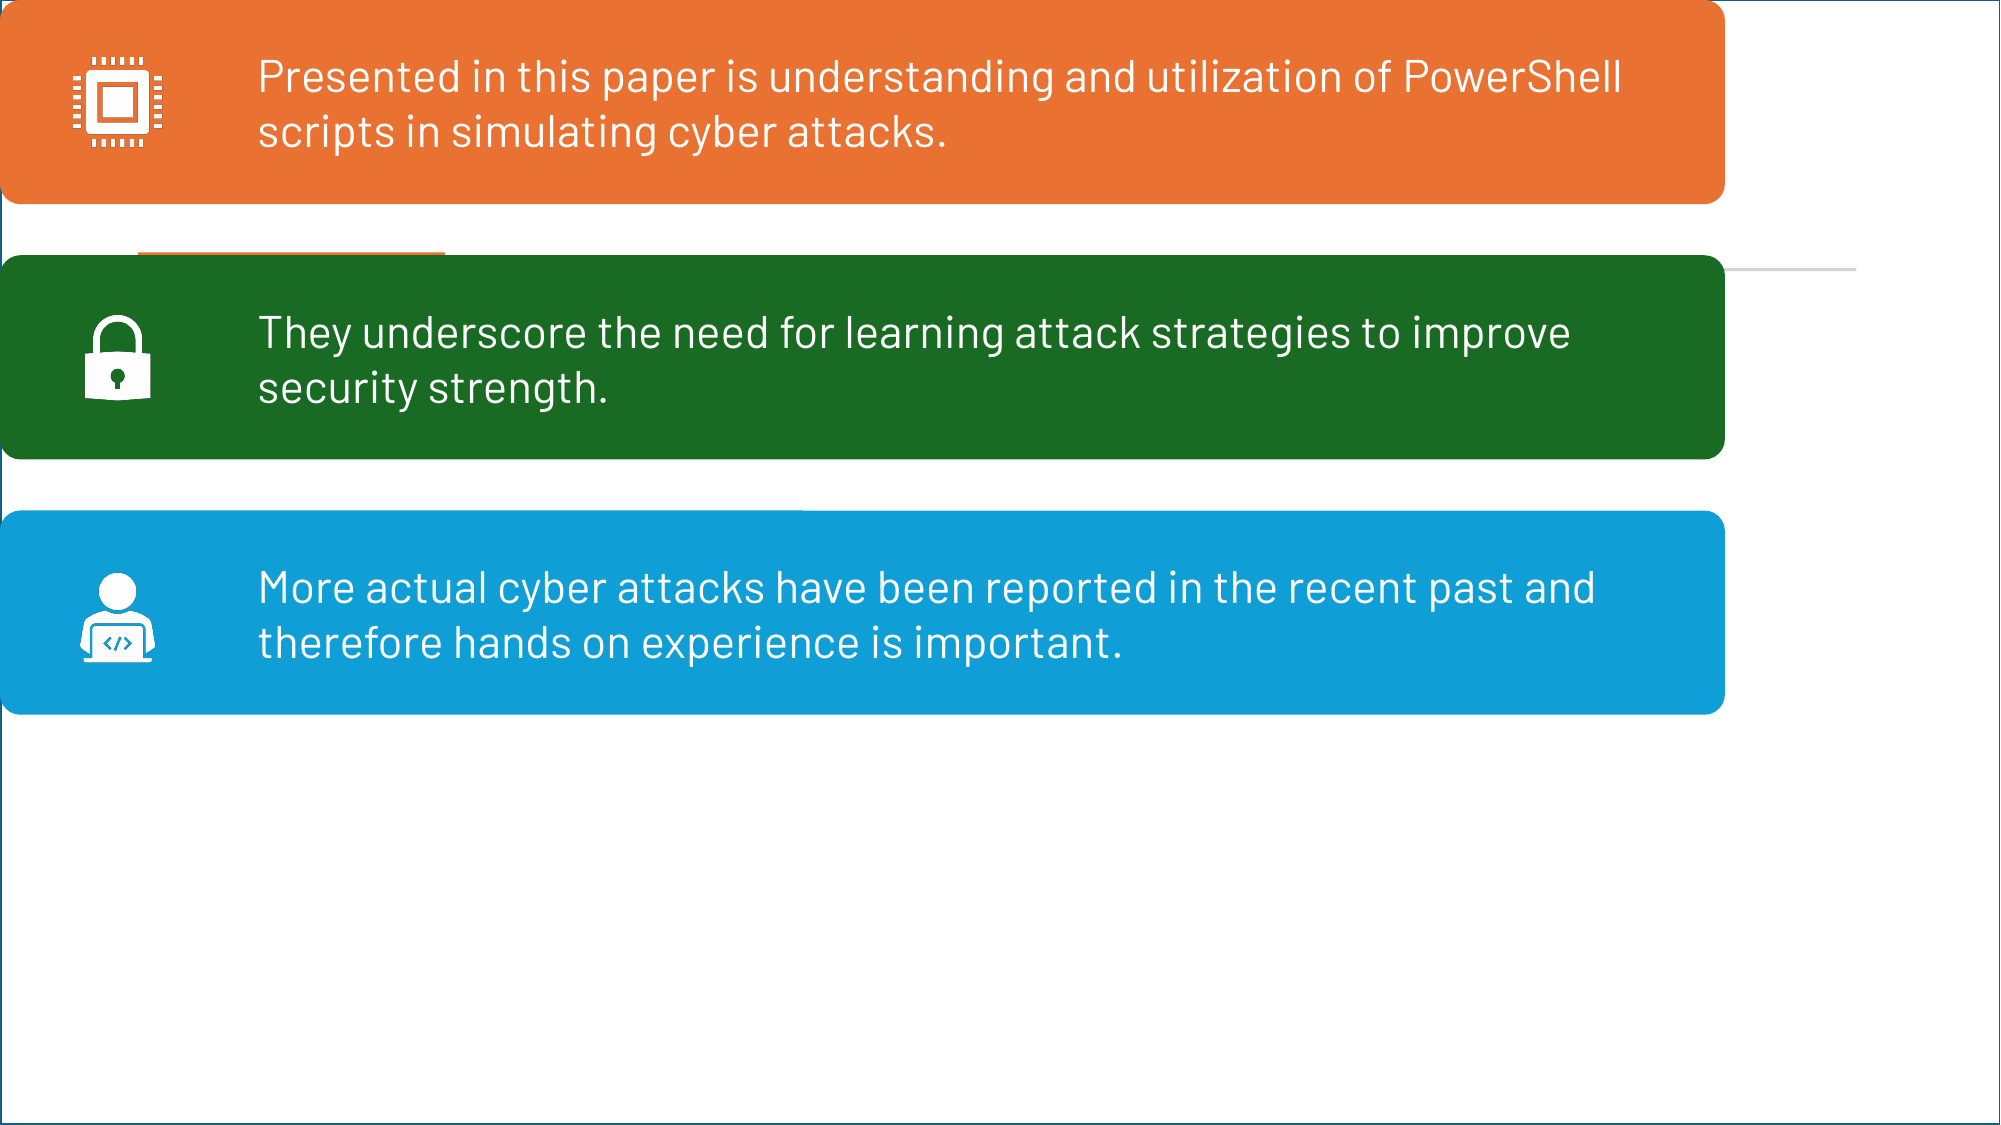

# Introduction

Presented in this paper is understanding and utilization of PowerShell scripts in simulating cyber attacks.
They underscore the need for learning attack strategies to improve security strength.
More actual cyber attacks have been reported in the recent past and therefore hands on experience is important.